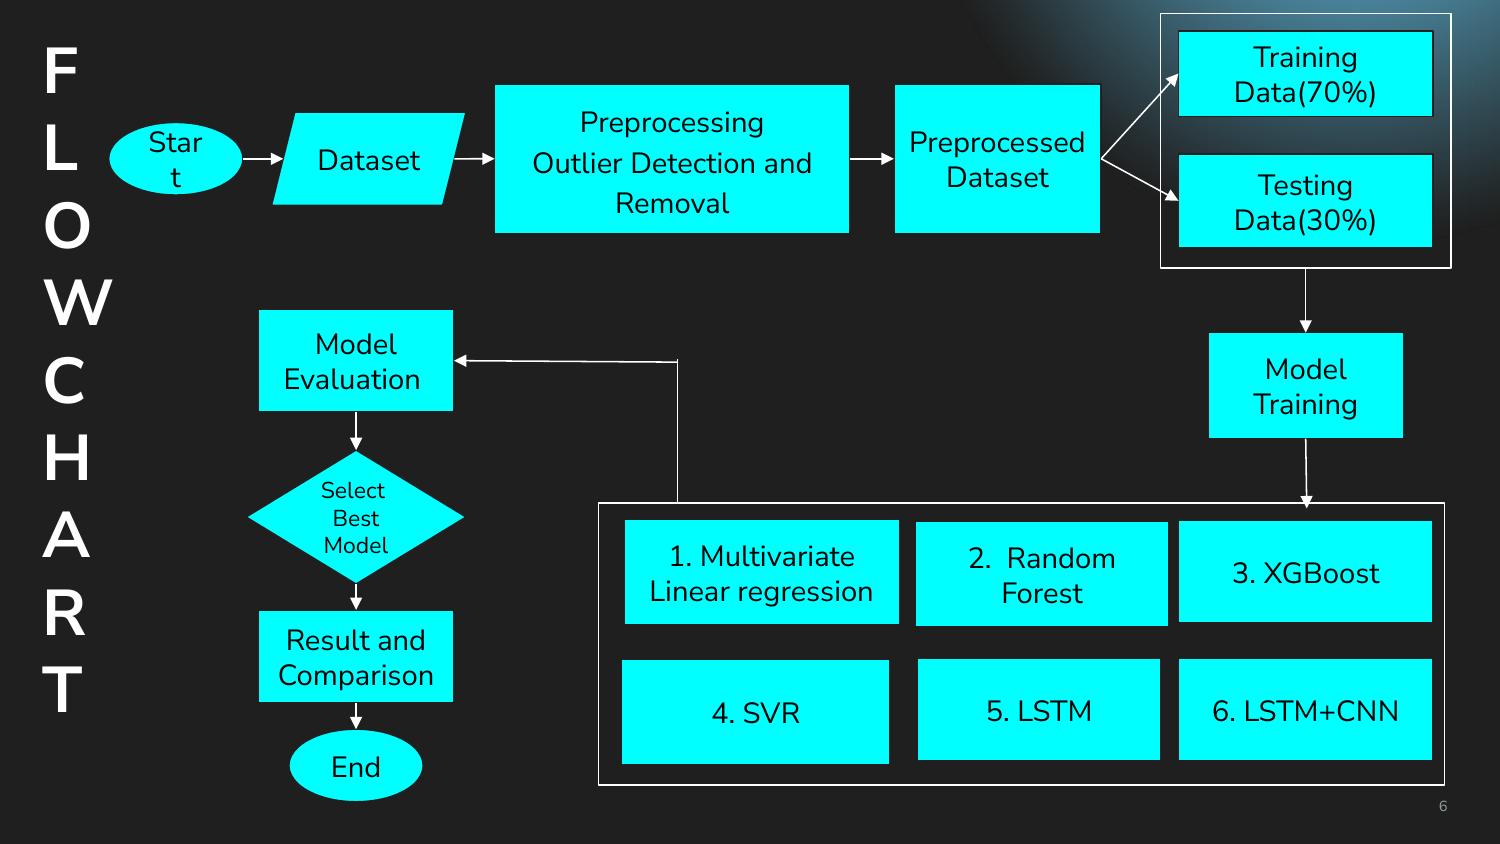

F
L
OW C
H
A
R
T

Training Data(70%)
Preprocessed Dataset
Preprocessing
Outlier Detection and Removal
Dataset
Start
Testing Data(30%)
Model Evaluation
Model Training
Select
Best Model

1. Multivariate Linear regression
3. XGBoost
2.  Random Forest
Result and Comparison
5. LSTM
6. LSTM+CNN
4. SVR
End